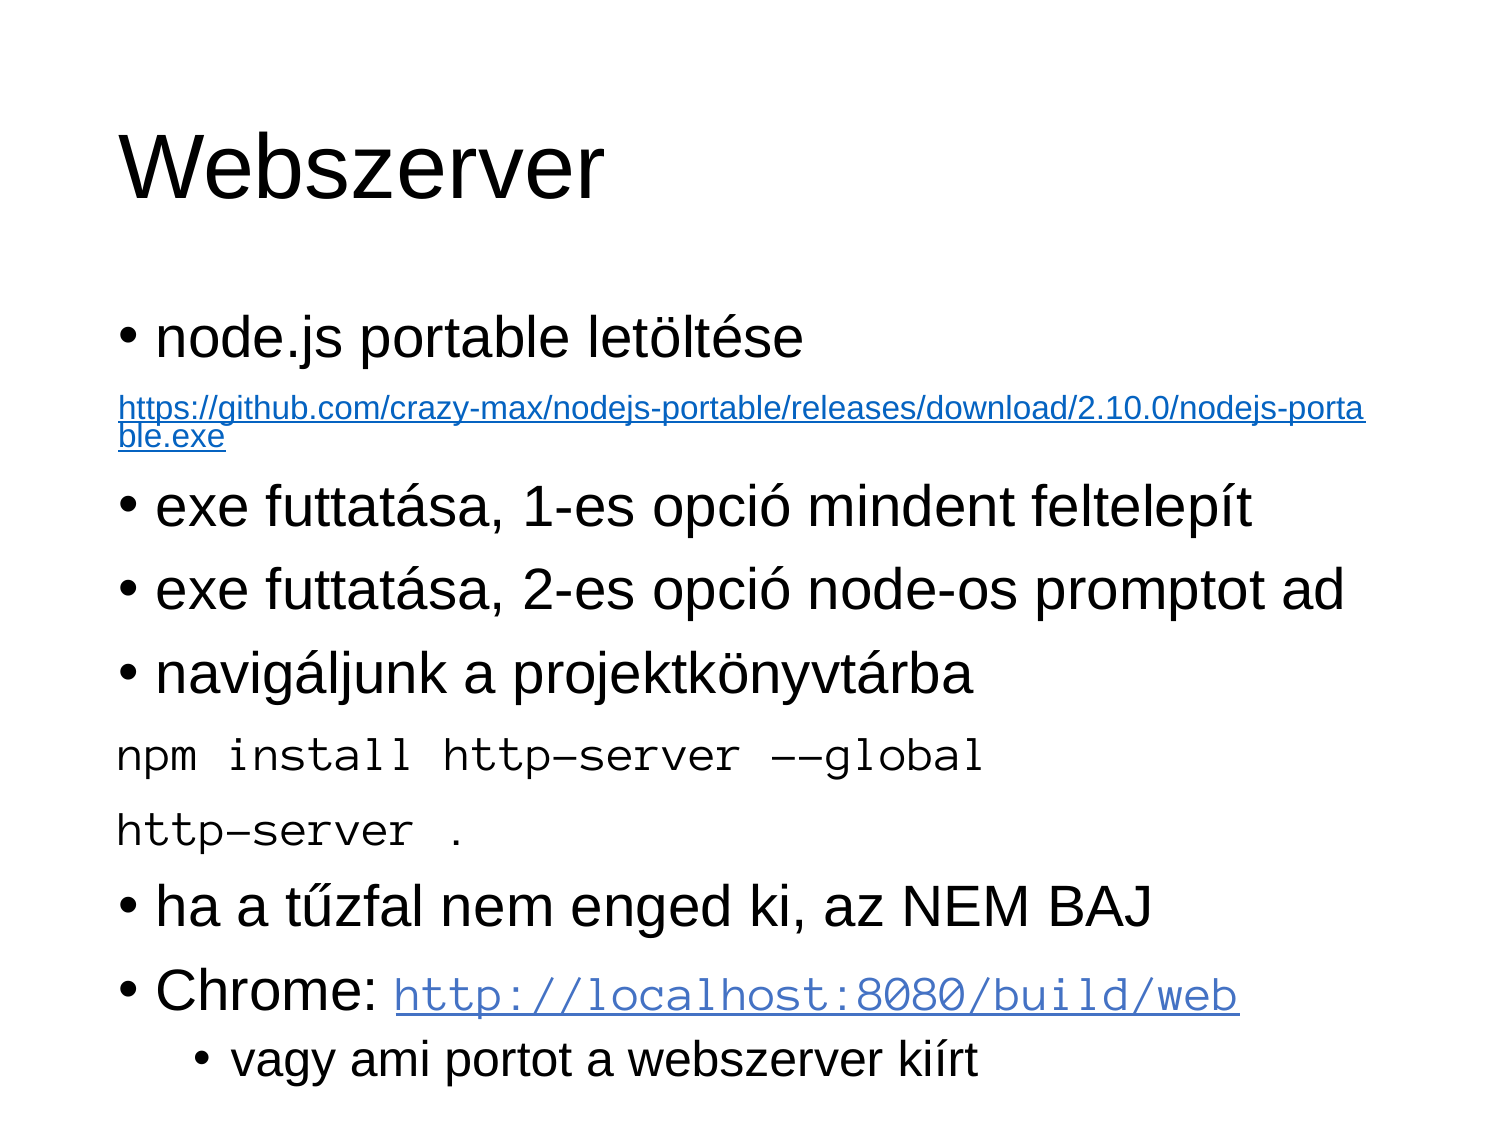

# Webszerver
node.js portable letöltése
https://github.com/crazy-max/nodejs-portable/releases/download/2.10.0/nodejs-portable.exe
exe futtatása, 1-es opció mindent feltelepít
exe futtatása, 2-es opció node-os promptot ad
navigáljunk a projektkönyvtárba
npm install http-server --global
http-server .
ha a tűzfal nem enged ki, az NEM BAJ
Chrome: http://localhost:8080/build/web
vagy ami portot a webszerver kiírt